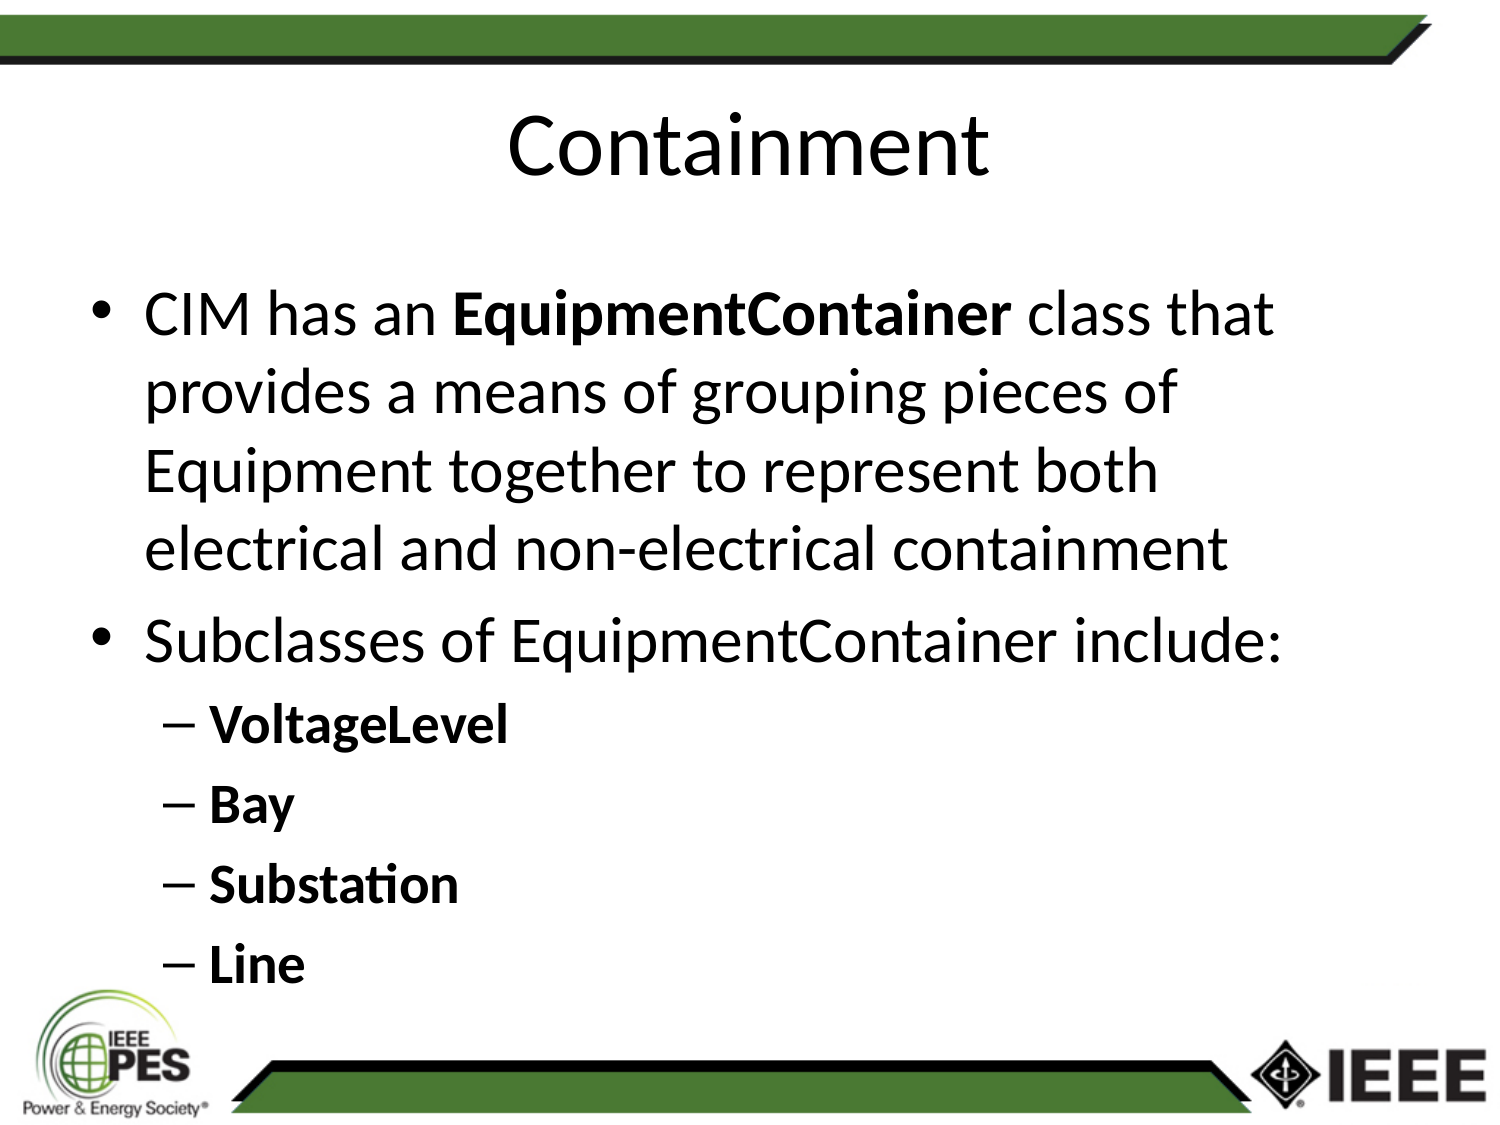

# Containment
CIM has an EquipmentContainer class that provides a means of grouping pieces of Equipment together to represent both electrical and non-electrical containment
Subclasses of EquipmentContainer include:
VoltageLevel
Bay
Substation
Line